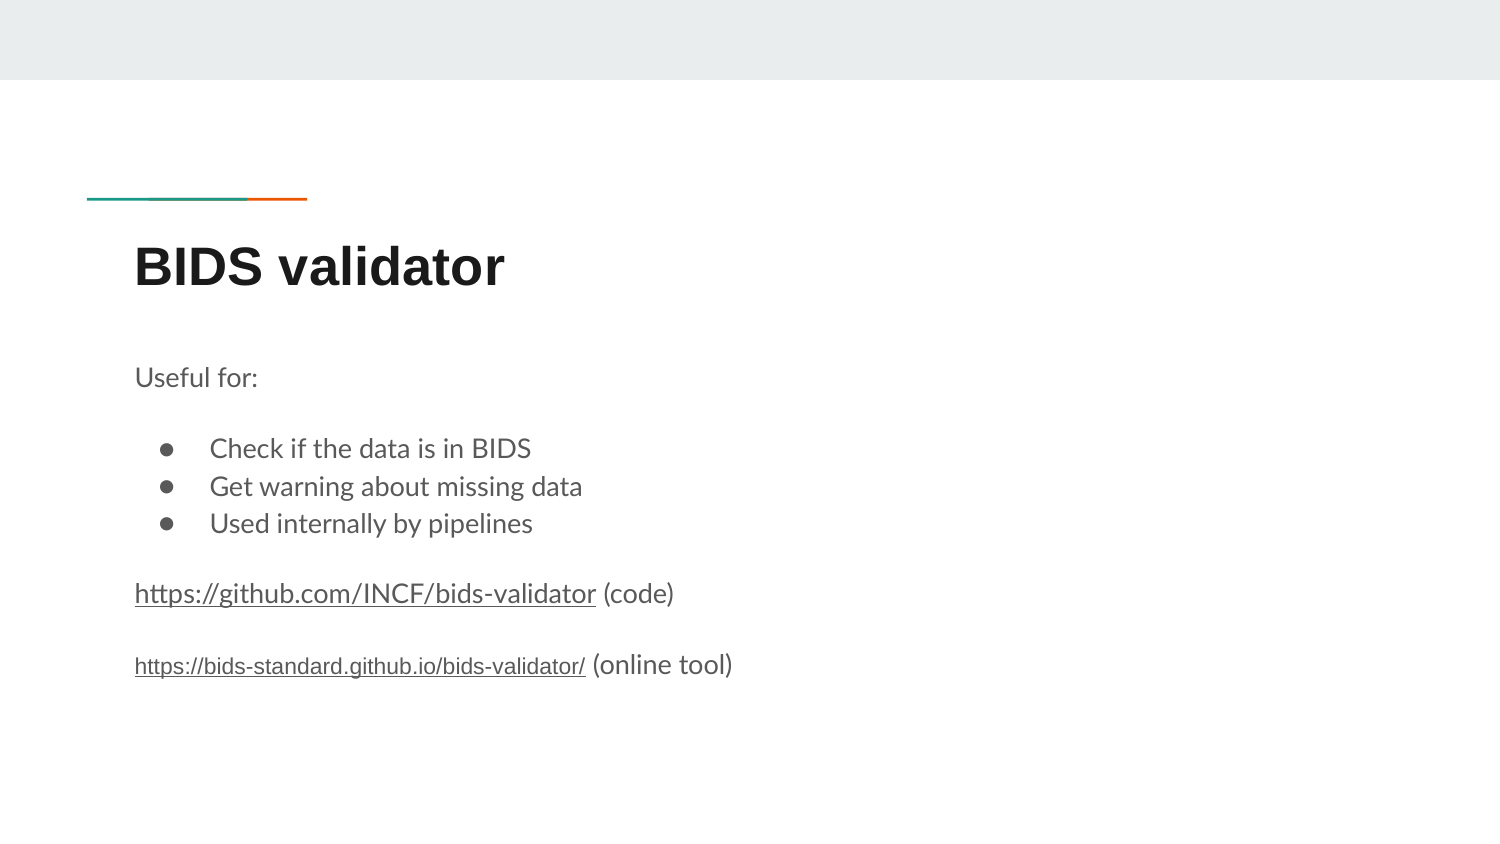

# BIDS validator
Useful for:
Check if the data is in BIDS
Get warning about missing data
Used internally by pipelines
https://github.com/INCF/bids-validator (code)
https://bids-standard.github.io/bids-validator/ (online tool)